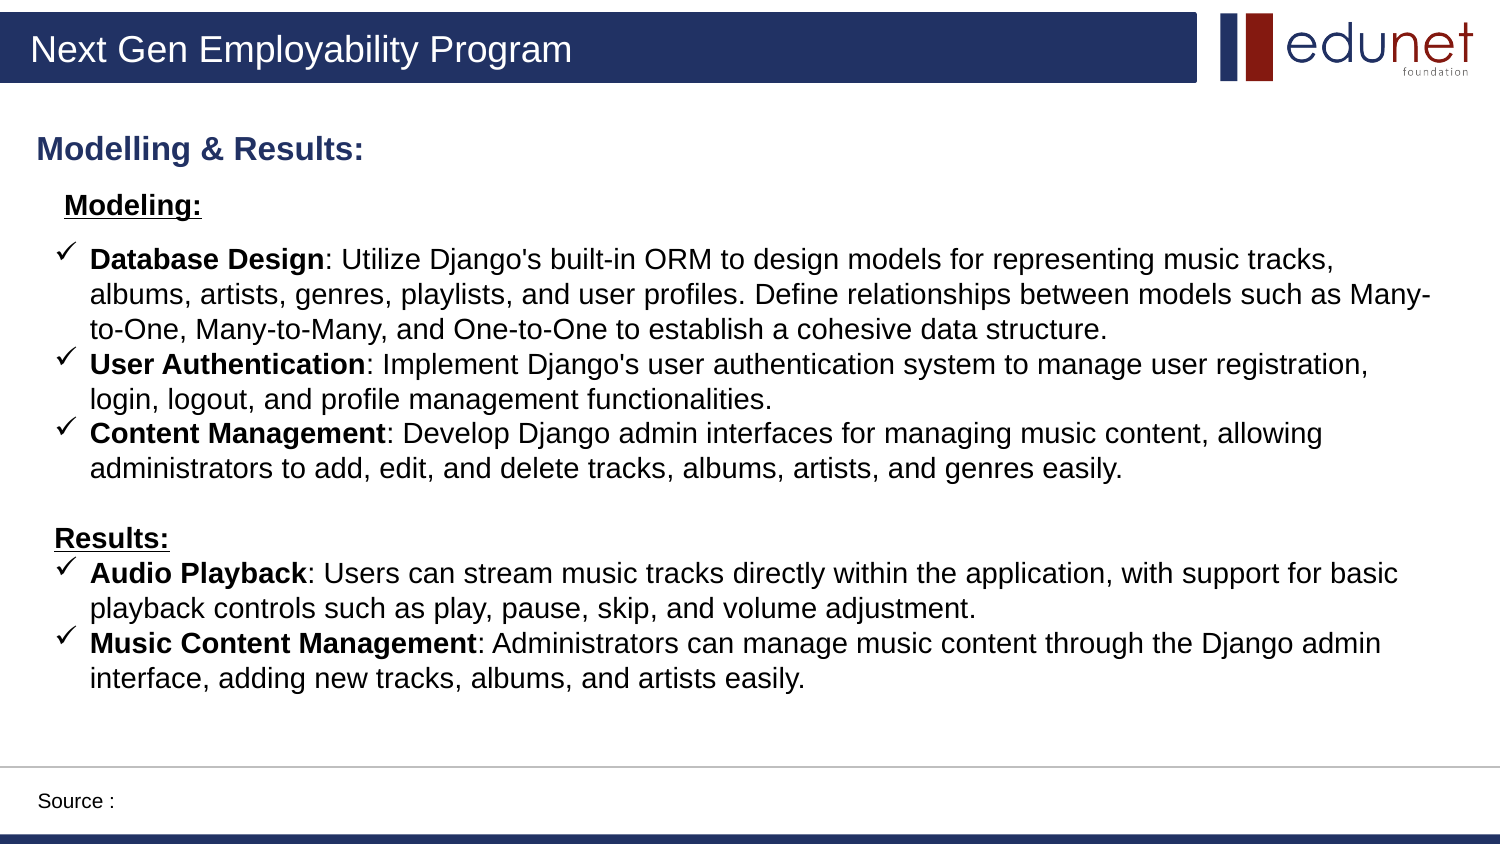

Modelling & Results:
Modeling:
Database Design: Utilize Django's built-in ORM to design models for representing music tracks, albums, artists, genres, playlists, and user profiles. Define relationships between models such as Many-to-One, Many-to-Many, and One-to-One to establish a cohesive data structure.
User Authentication: Implement Django's user authentication system to manage user registration, login, logout, and profile management functionalities.
Content Management: Develop Django admin interfaces for managing music content, allowing administrators to add, edit, and delete tracks, albums, artists, and genres easily.

Results:
Audio Playback: Users can stream music tracks directly within the application, with support for basic playback controls such as play, pause, skip, and volume adjustment.
Music Content Management: Administrators can manage music content through the Django admin interface, adding new tracks, albums, and artists easily.
Source :